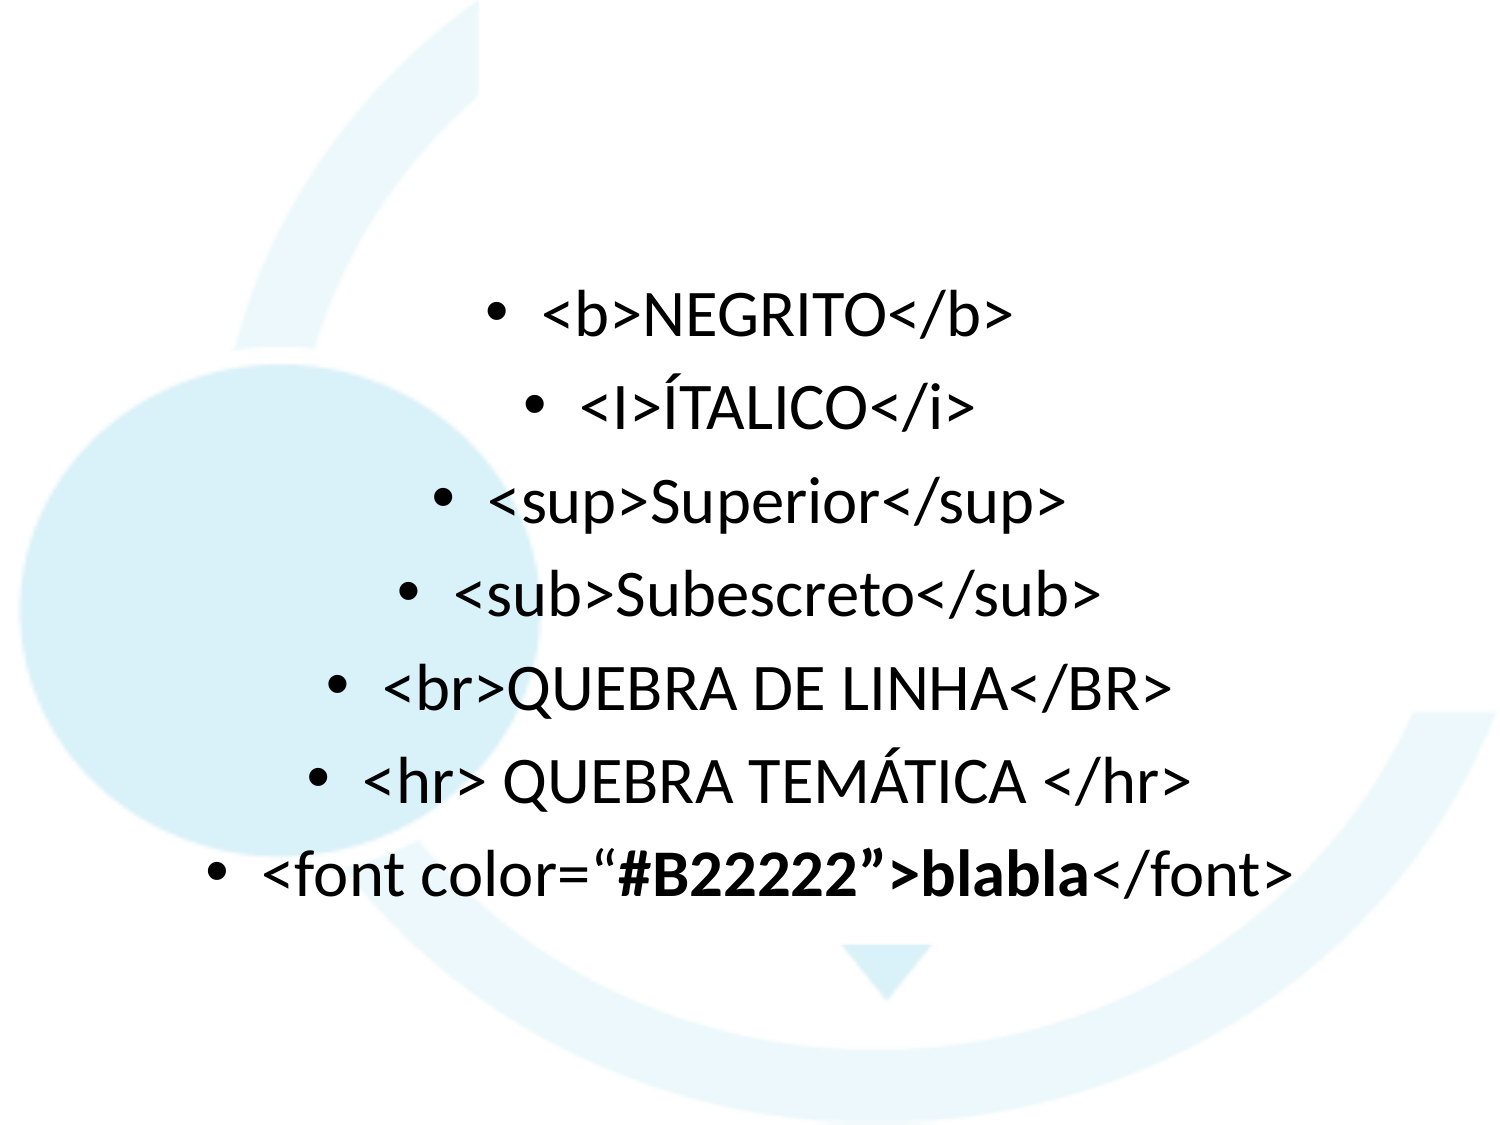

#
<b>NEGRITO</b>
<I>ÍTALICO</i>
<sup>Superior</sup>
<sub>Subescreto</sub>
<br>QUEBRA DE LINHA</BR>
<hr> QUEBRA TEMÁTICA </hr>
<font color=“#B22222”>blabla</font>